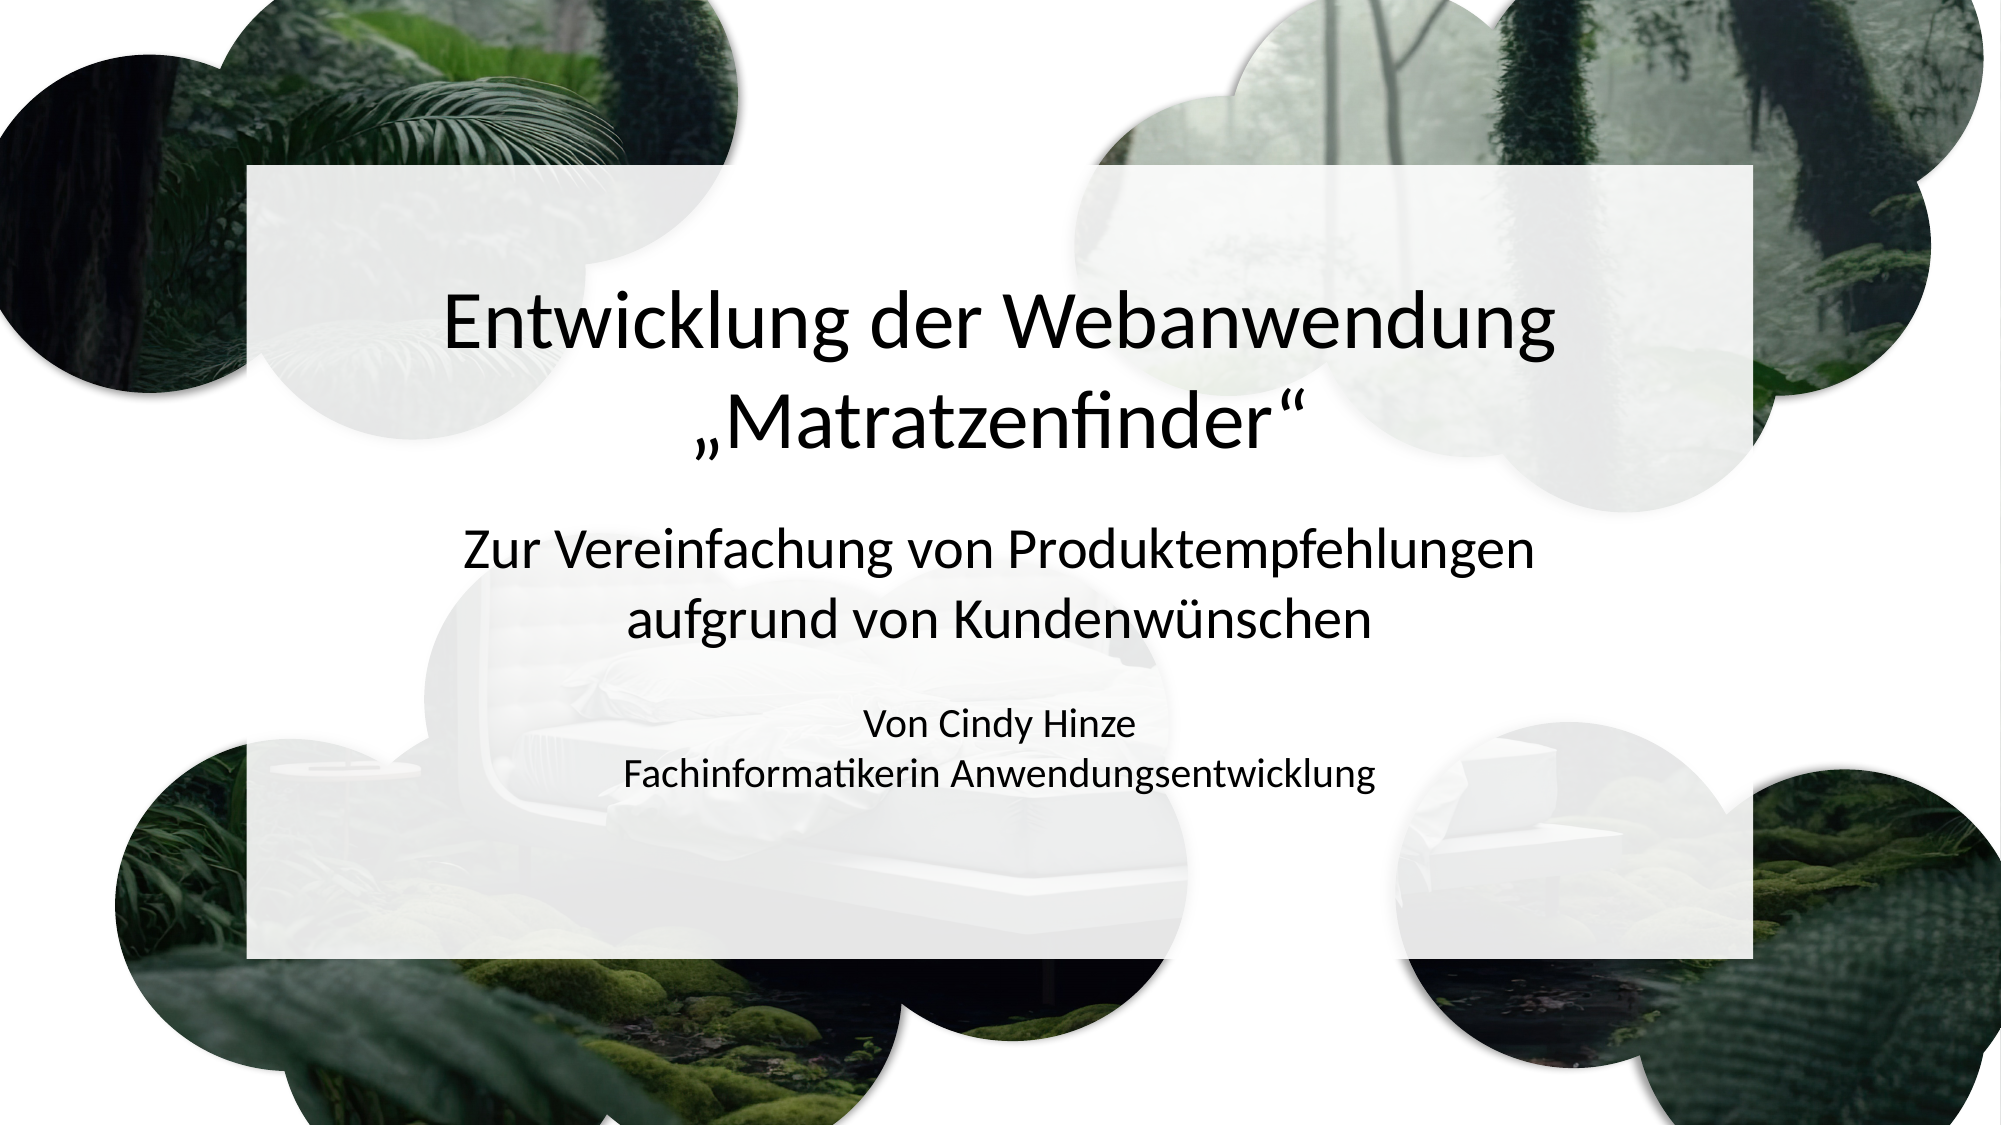

Entwicklung der Webanwendung
„Matratzenfinder“

Zur Vereinfachung von Produktempfehlungen
aufgrund von Kundenwünschen

Von Cindy Hinze
Fachinformatikerin Anwendungsentwicklung

Inhalt